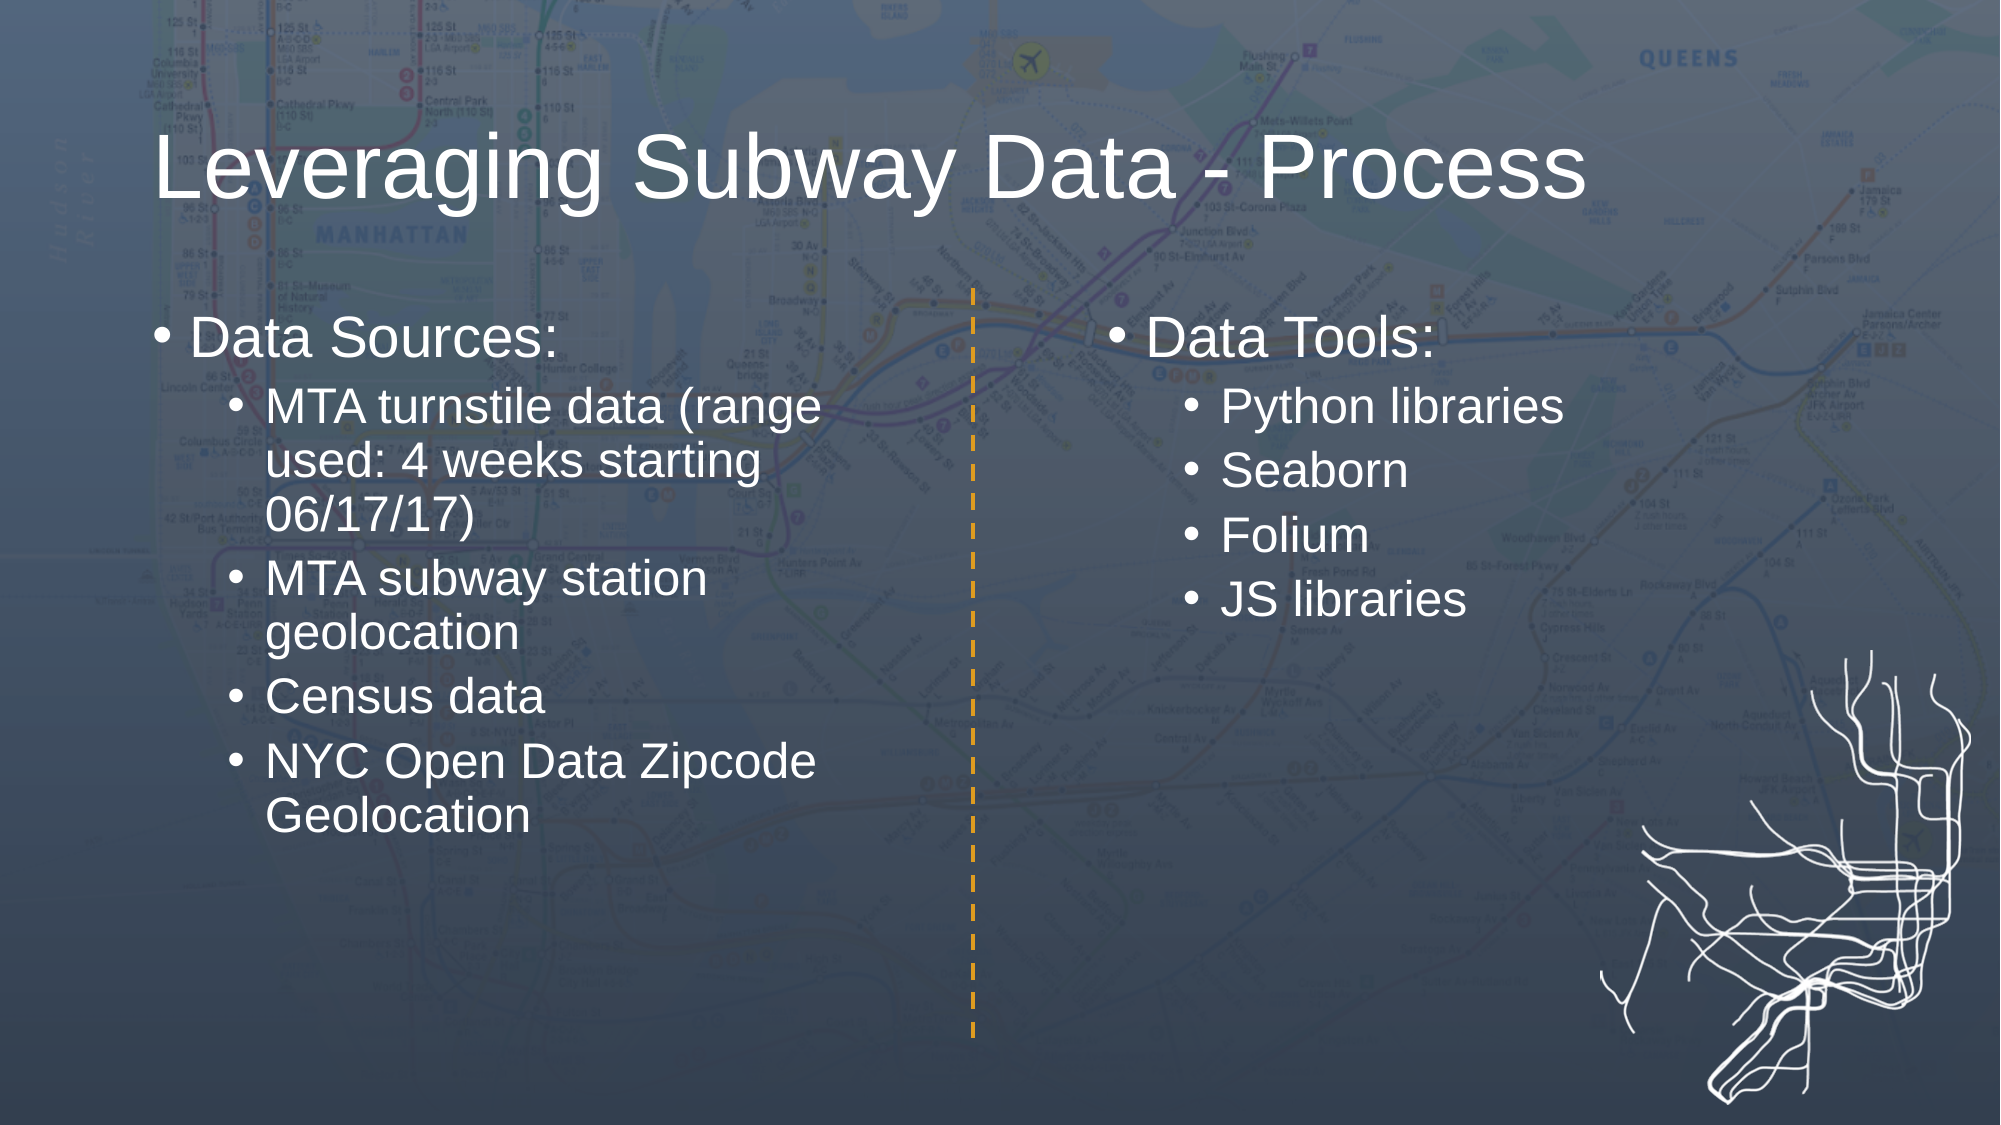

# Leveraging Subway Data - Process
Data Sources:
MTA turnstile data (range used: 4 weeks starting 06/17/17)
MTA subway station geolocation
Census data
NYC Open Data Zipcode Geolocation
Data Tools:
Python libraries
Seaborn
Folium
JS libraries